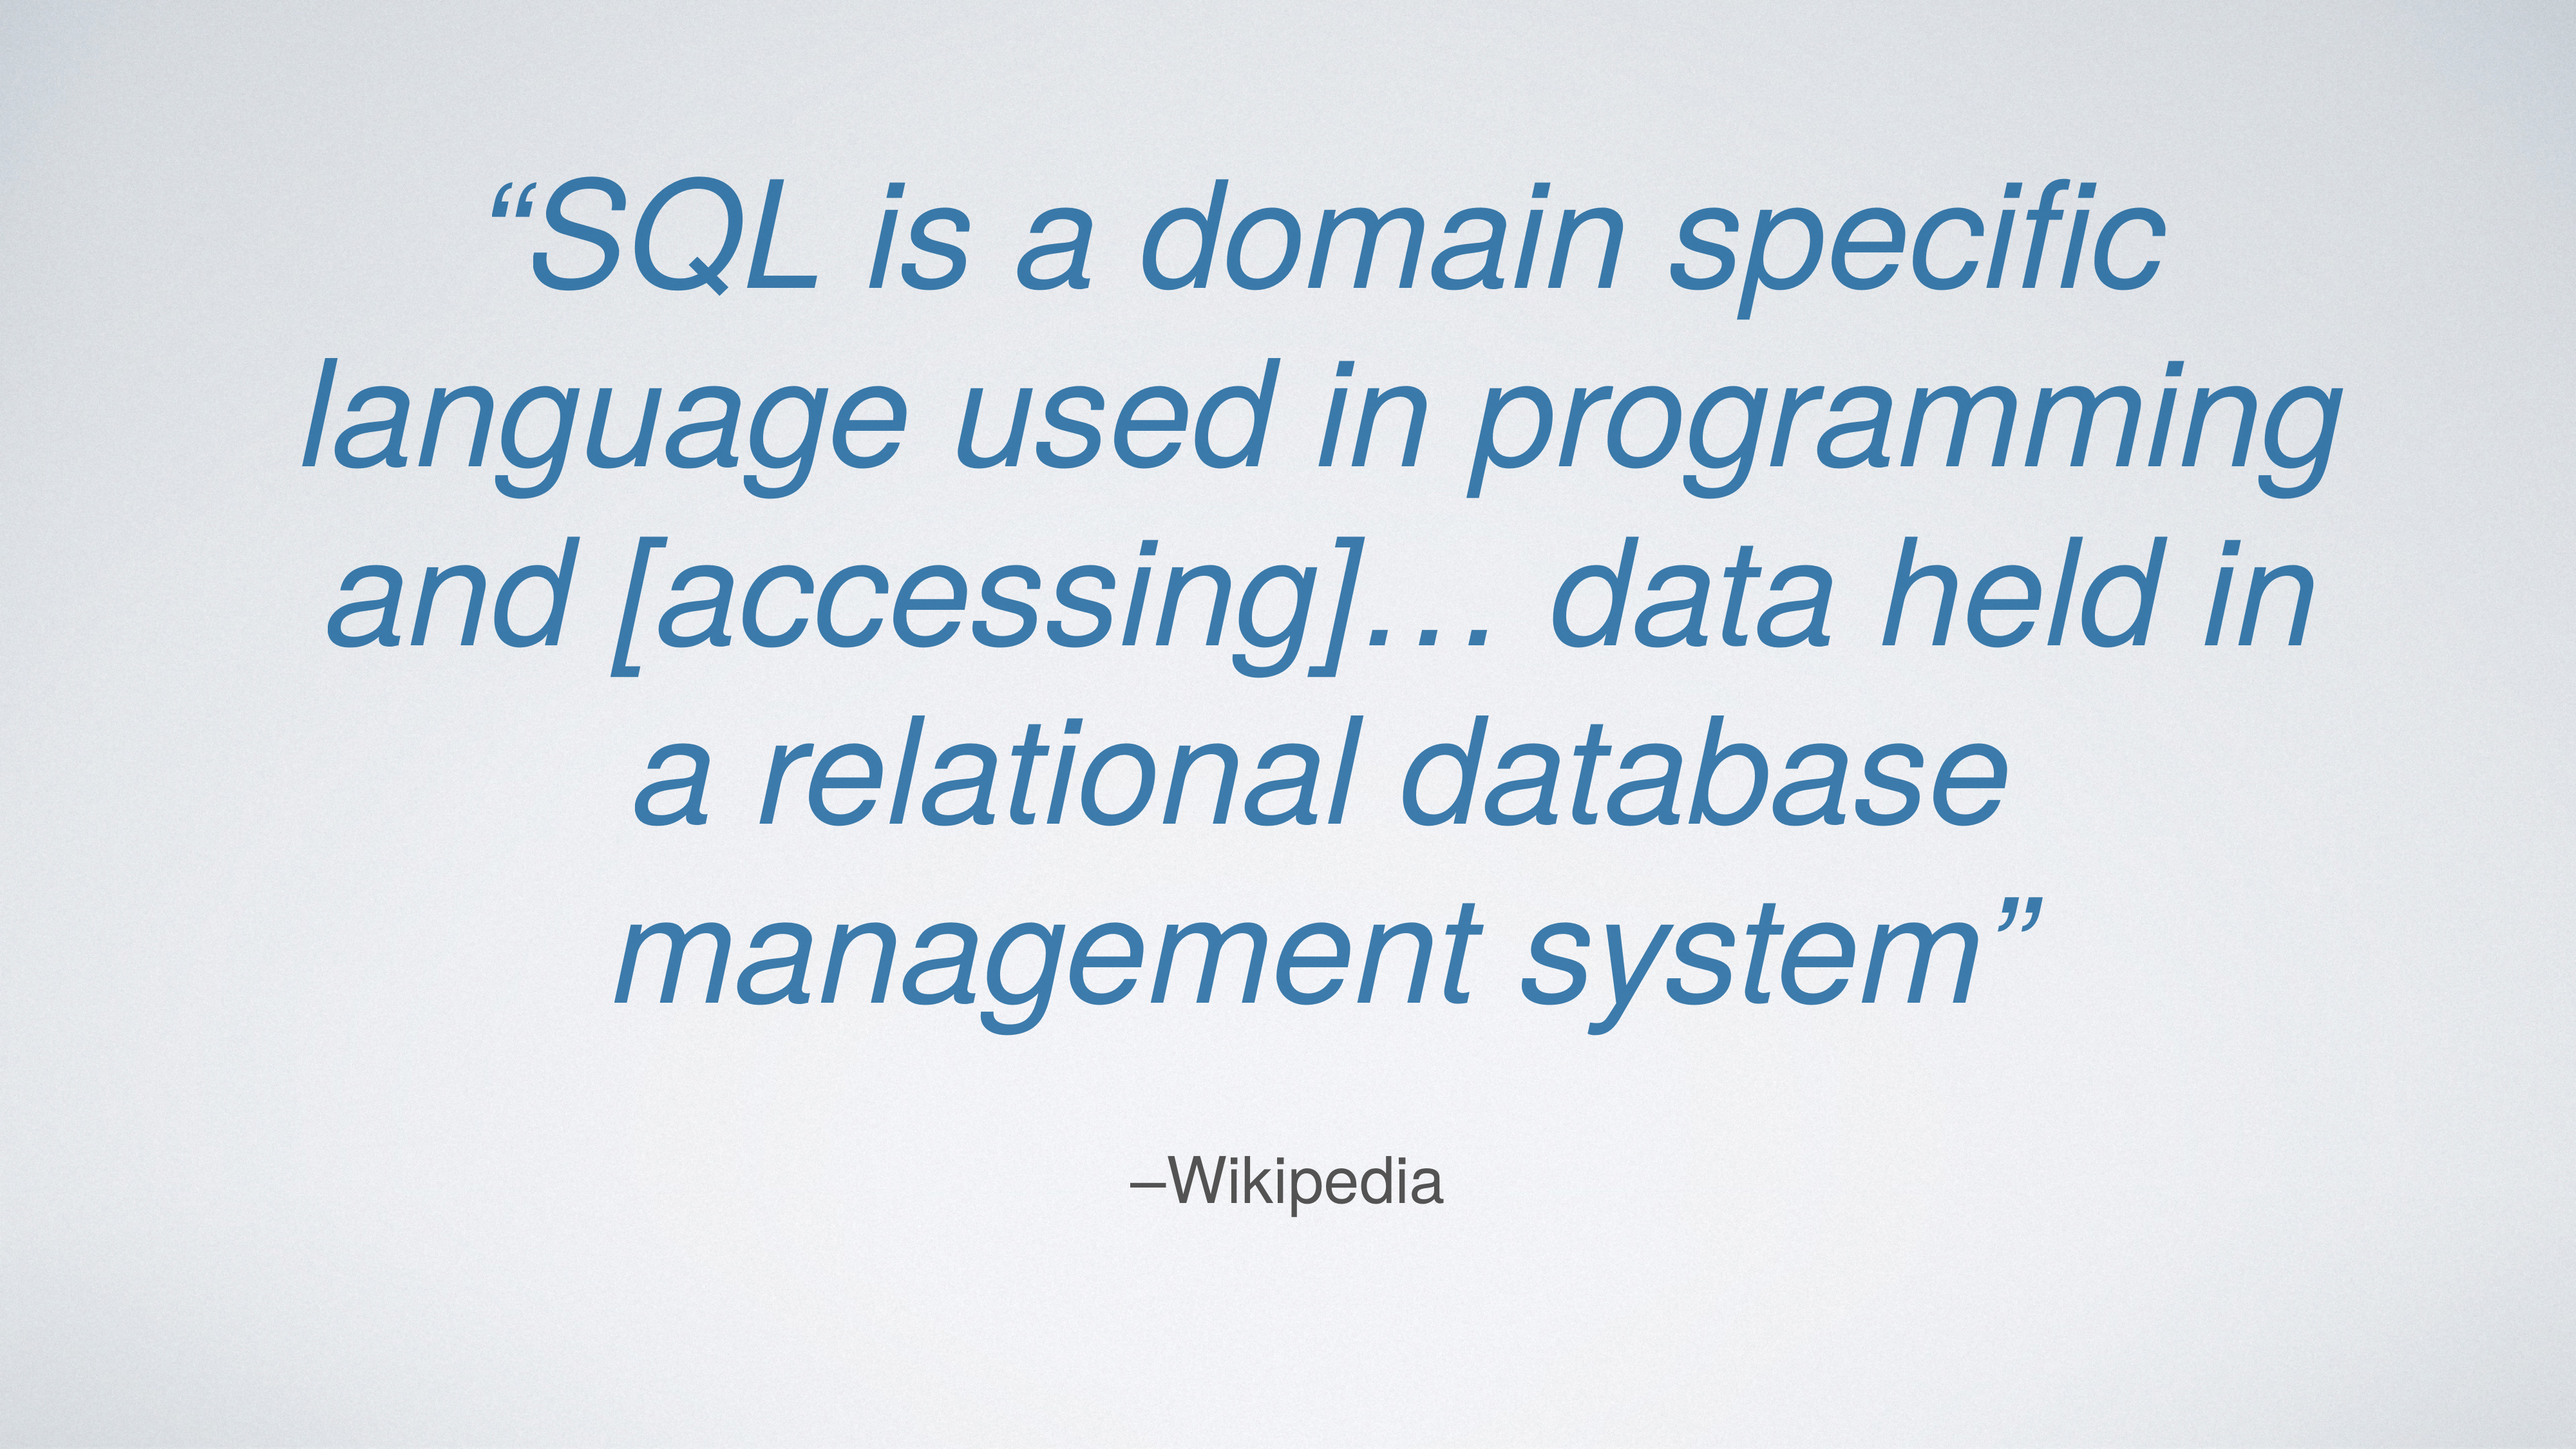

“SQL is a domain specific language used in programming and [accessing]… data held in a relational database management system”
–Wikipedia